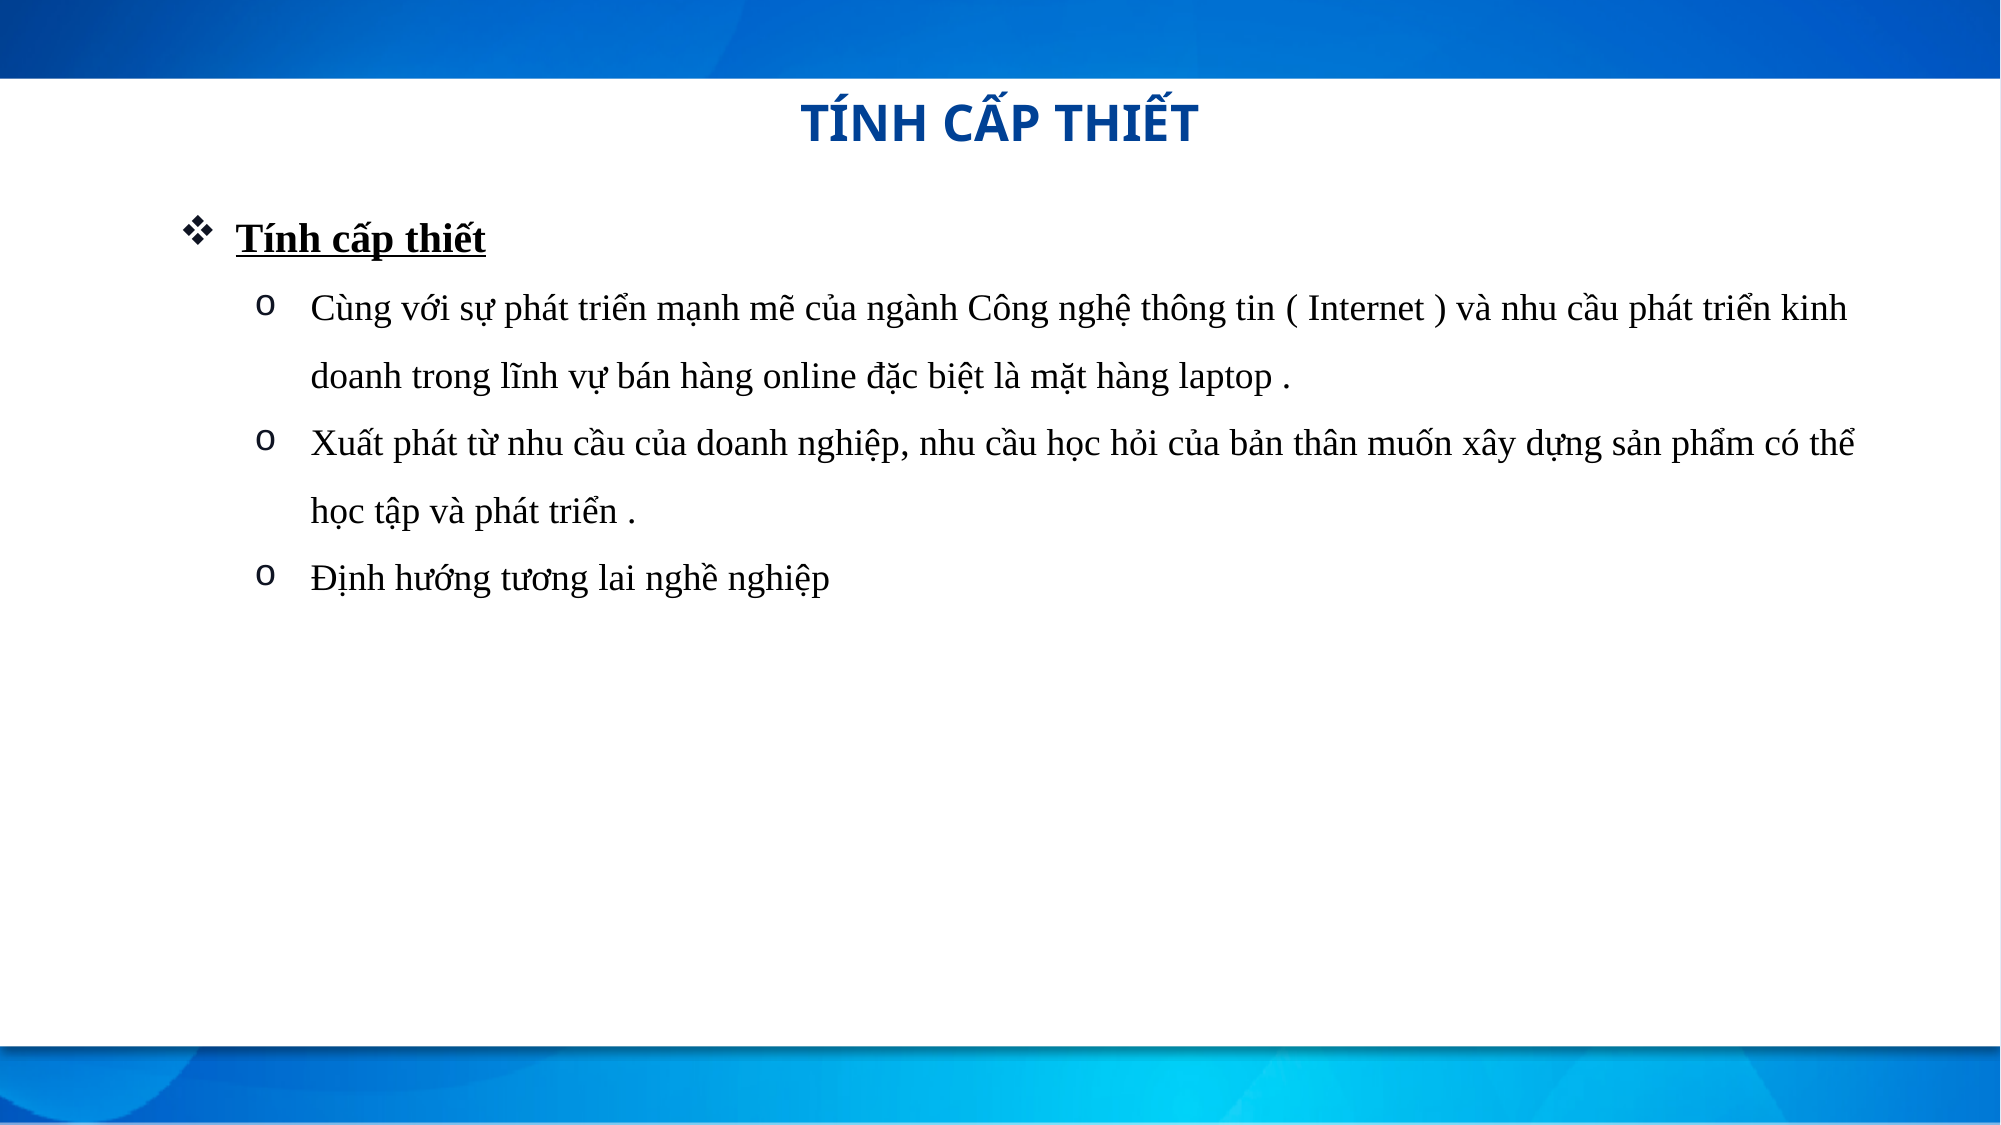

TÍNH CẤP THIẾT
Tính cấp thiết
Cùng với sự phát triển mạnh mẽ của ngành Công nghệ thông tin ( Internet ) và nhu cầu phát triển kinh doanh trong lĩnh vự bán hàng online đặc biệt là mặt hàng laptop .
Xuất phát từ nhu cầu của doanh nghiệp, nhu cầu học hỏi của bản thân muốn xây dựng sản phẩm có thể học tập và phát triển .
Định hướng tương lai nghề nghiệp